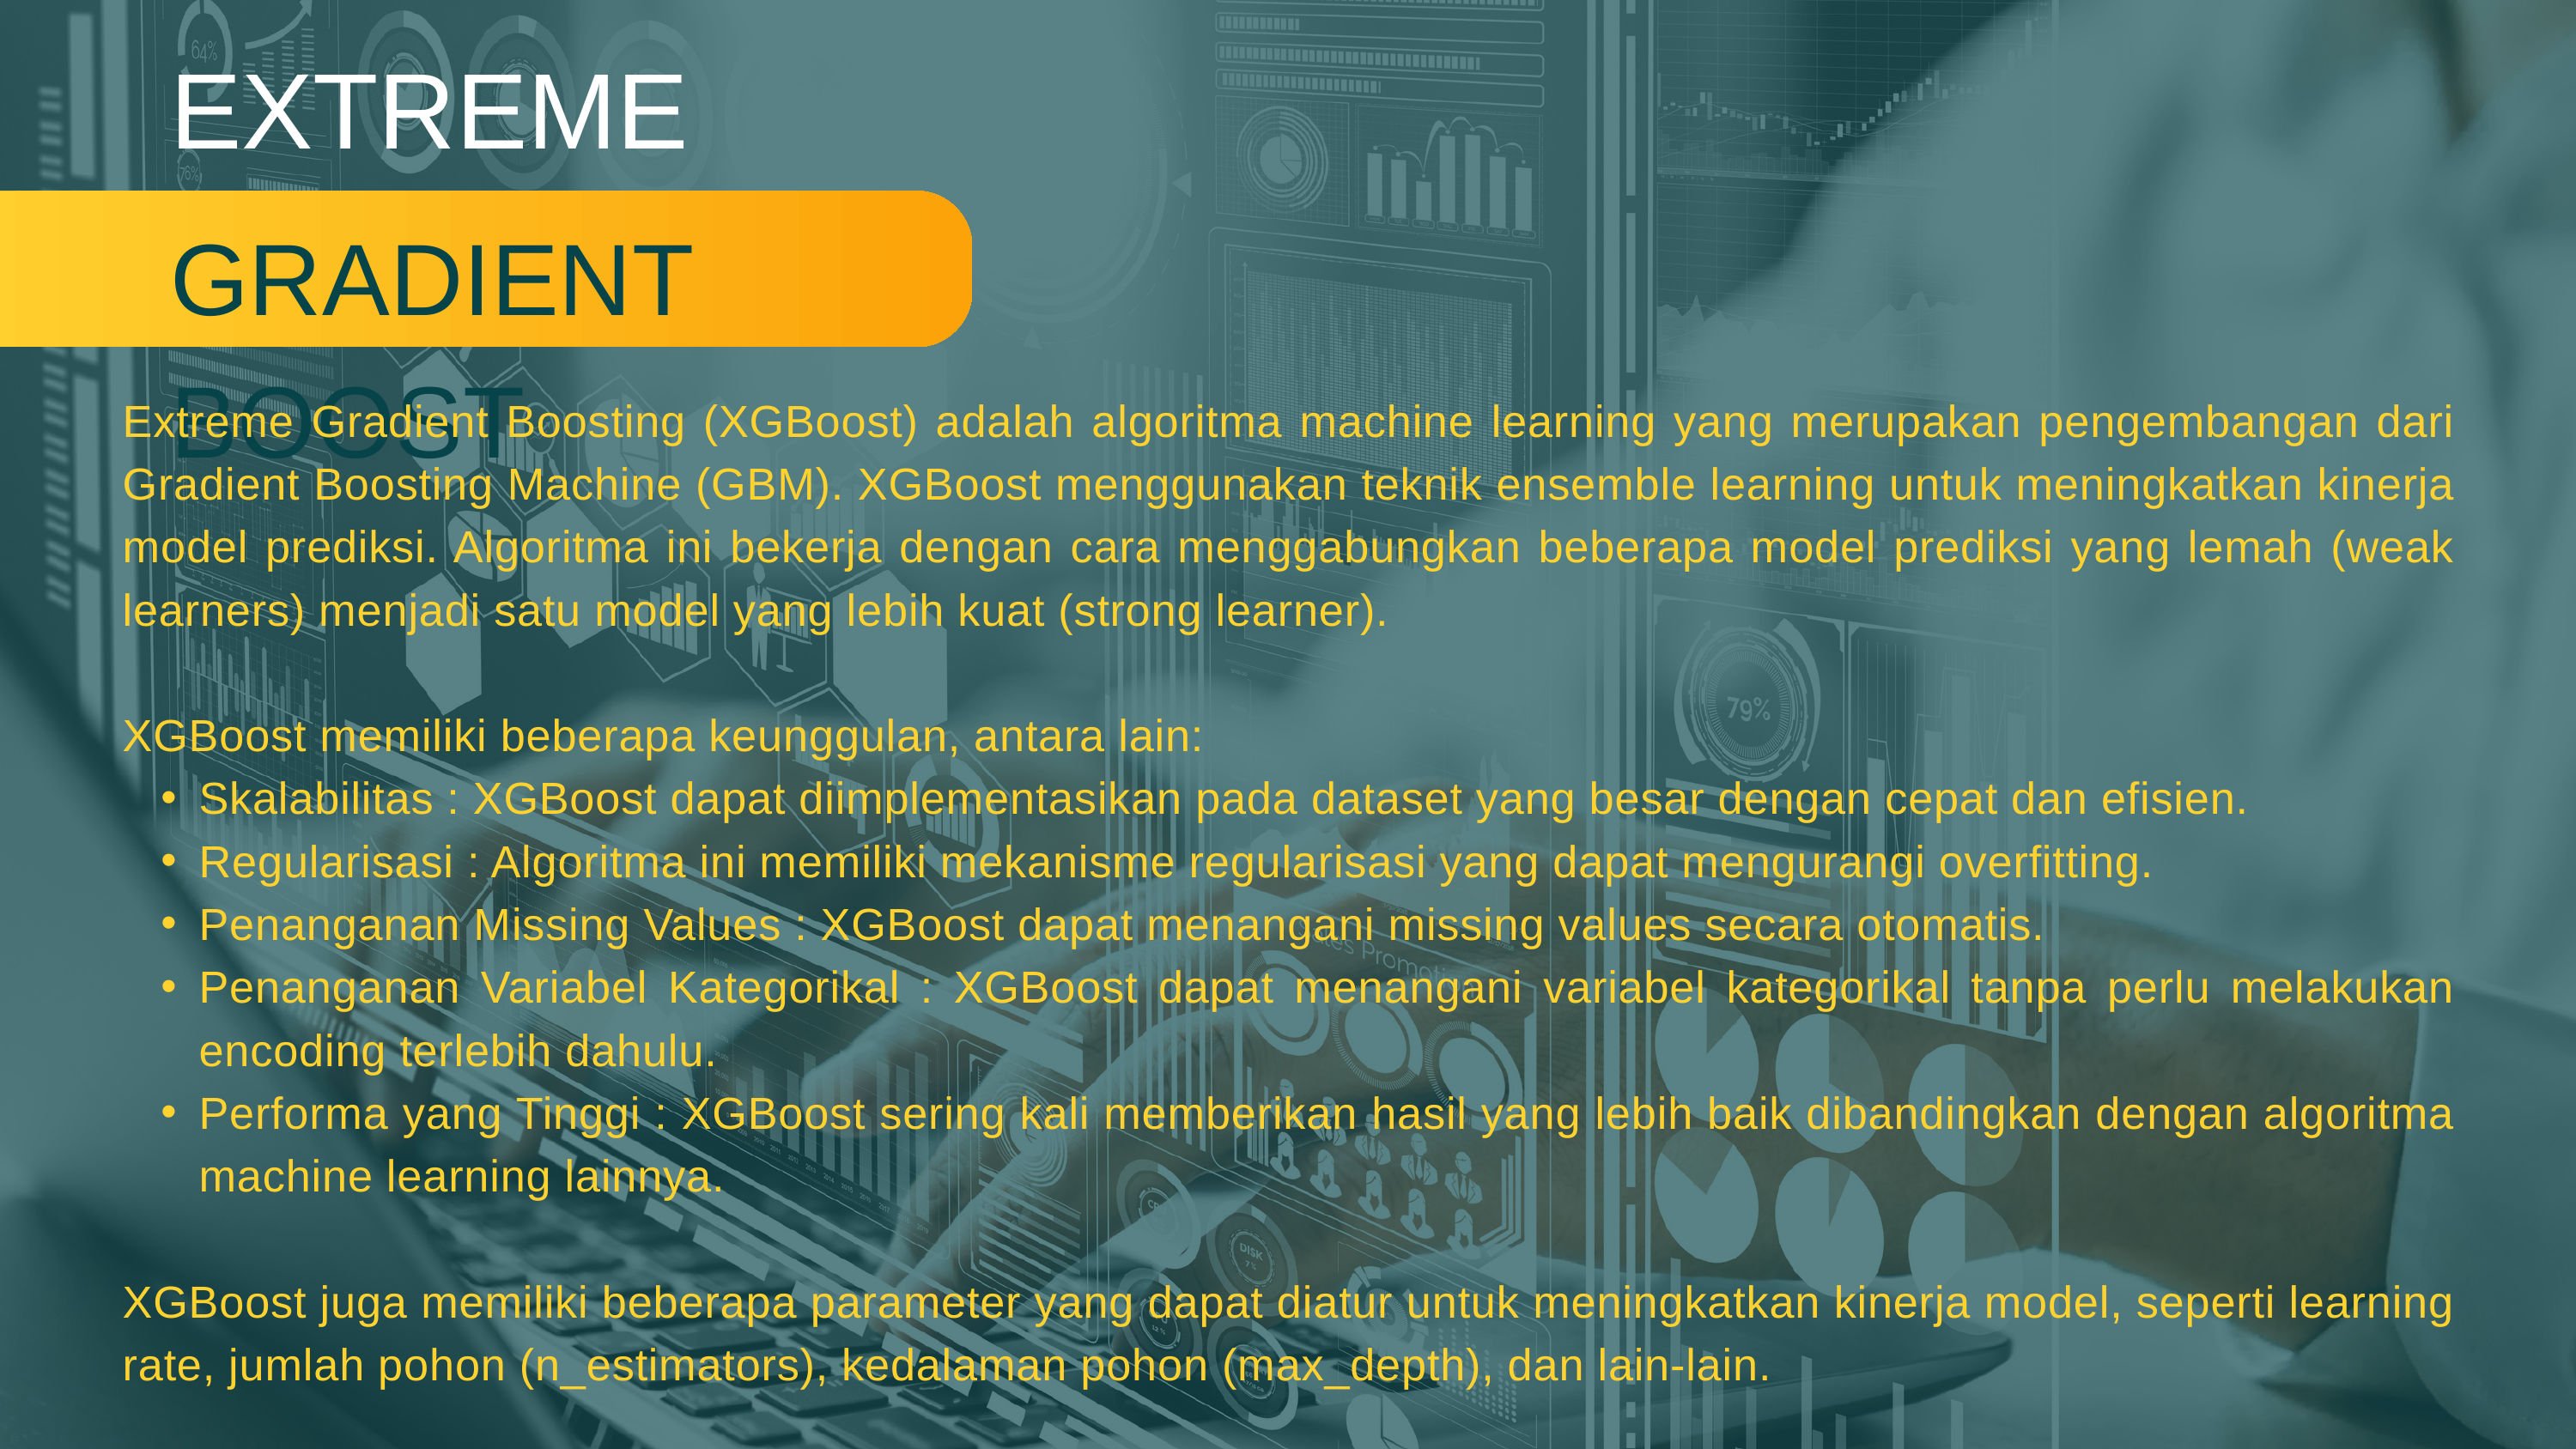

EXTREME

GRADIENT BOOST
Extreme Gradient Boosting (XGBoost) adalah algoritma machine learning yang merupakan pengembangan dari Gradient Boosting Machine (GBM). XGBoost menggunakan teknik ensemble learning untuk meningkatkan kinerja model prediksi. Algoritma ini bekerja dengan cara menggabungkan beberapa model prediksi yang lemah (weak learners) menjadi satu model yang lebih kuat (strong learner).

XGBoost memiliki beberapa keunggulan, antara lain:
Skalabilitas : XGBoost dapat diimplementasikan pada dataset yang besar dengan cepat dan efisien.
Regularisasi : Algoritma ini memiliki mekanisme regularisasi yang dapat mengurangi overfitting.
Penanganan Missing Values : XGBoost dapat menangani missing values secara otomatis.
Penanganan Variabel Kategorikal : XGBoost dapat menangani variabel kategorikal tanpa perlu melakukan encoding terlebih dahulu.
Performa yang Tinggi : XGBoost sering kali memberikan hasil yang lebih baik dibandingkan dengan algoritma machine learning lainnya.

XGBoost juga memiliki beberapa parameter yang dapat diatur untuk meningkatkan kinerja model, seperti learning rate, jumlah pohon (n_estimators), kedalaman pohon (max_depth), dan lain-lain.